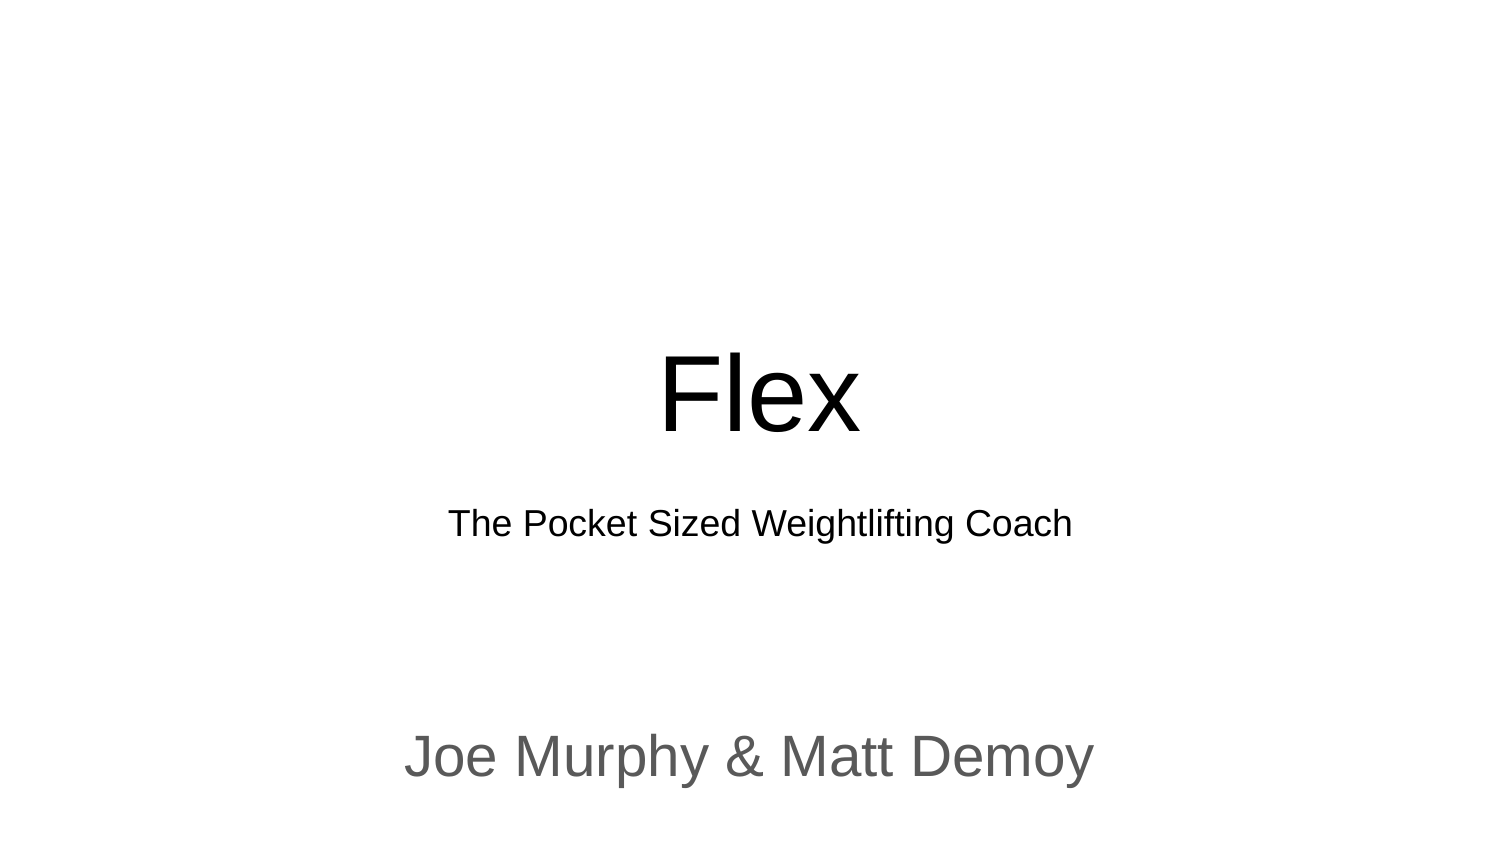

# Flex
The Pocket Sized Weightlifting Coach
Joe Murphy & Matt Demoy